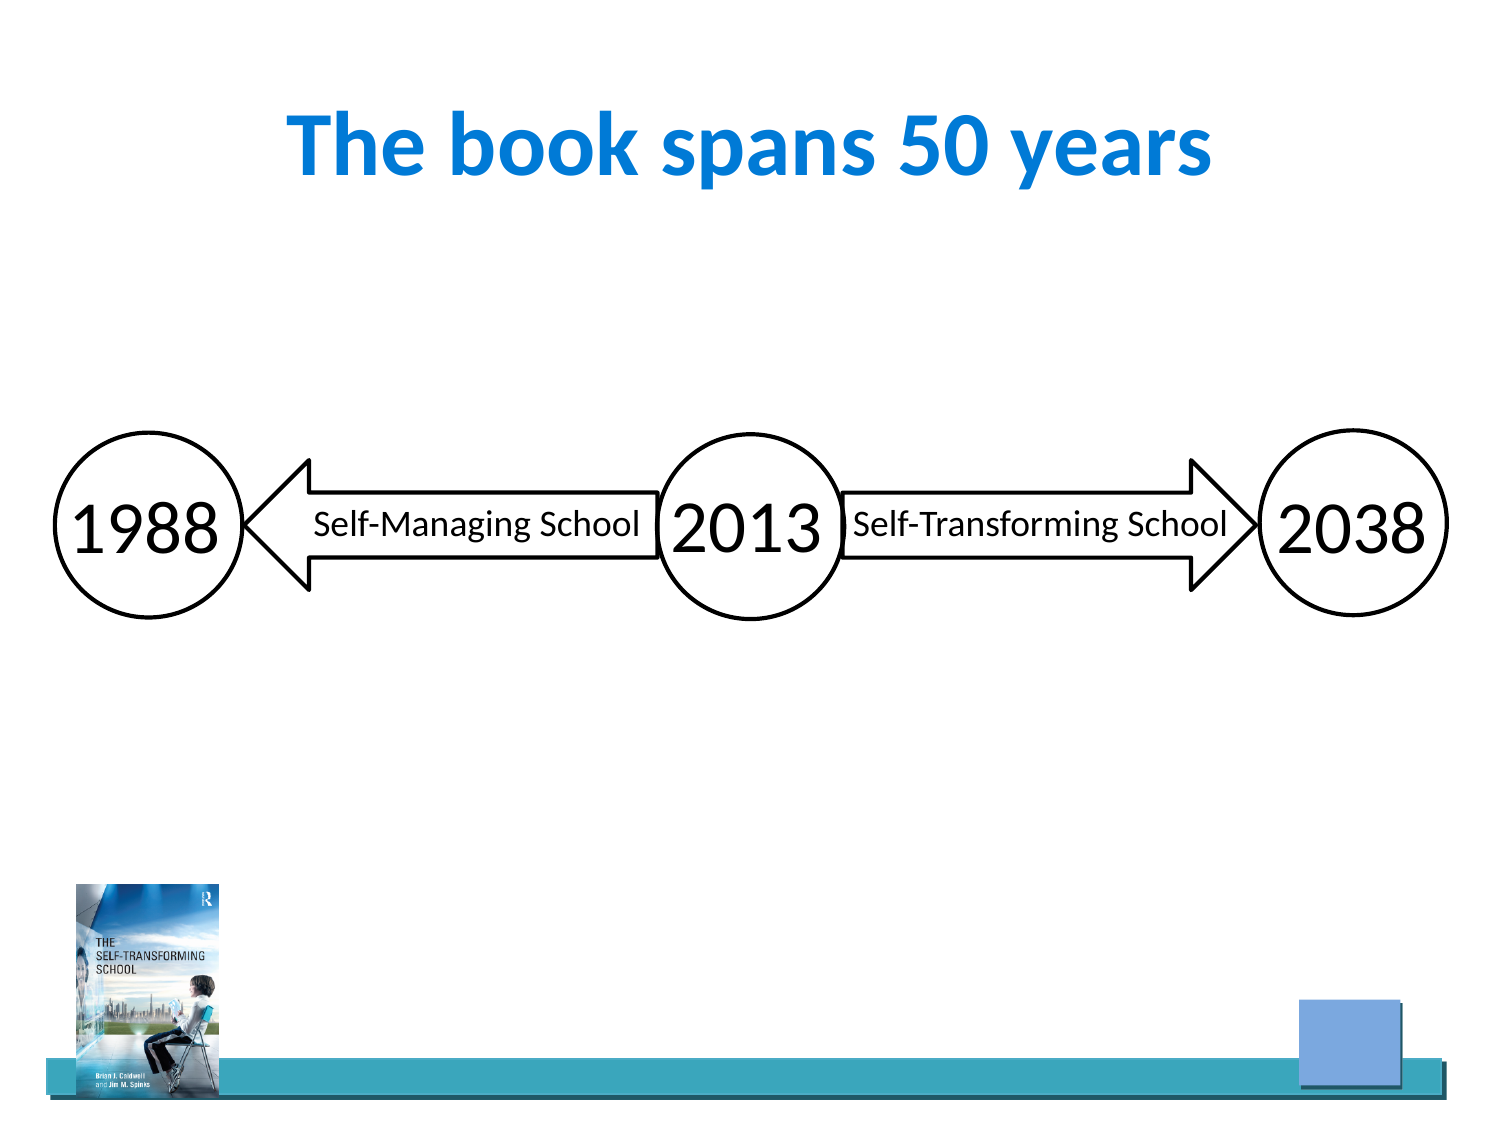

# The book spans 50 years

2013
2038
1988
Self-Managing School
Self-Transforming School